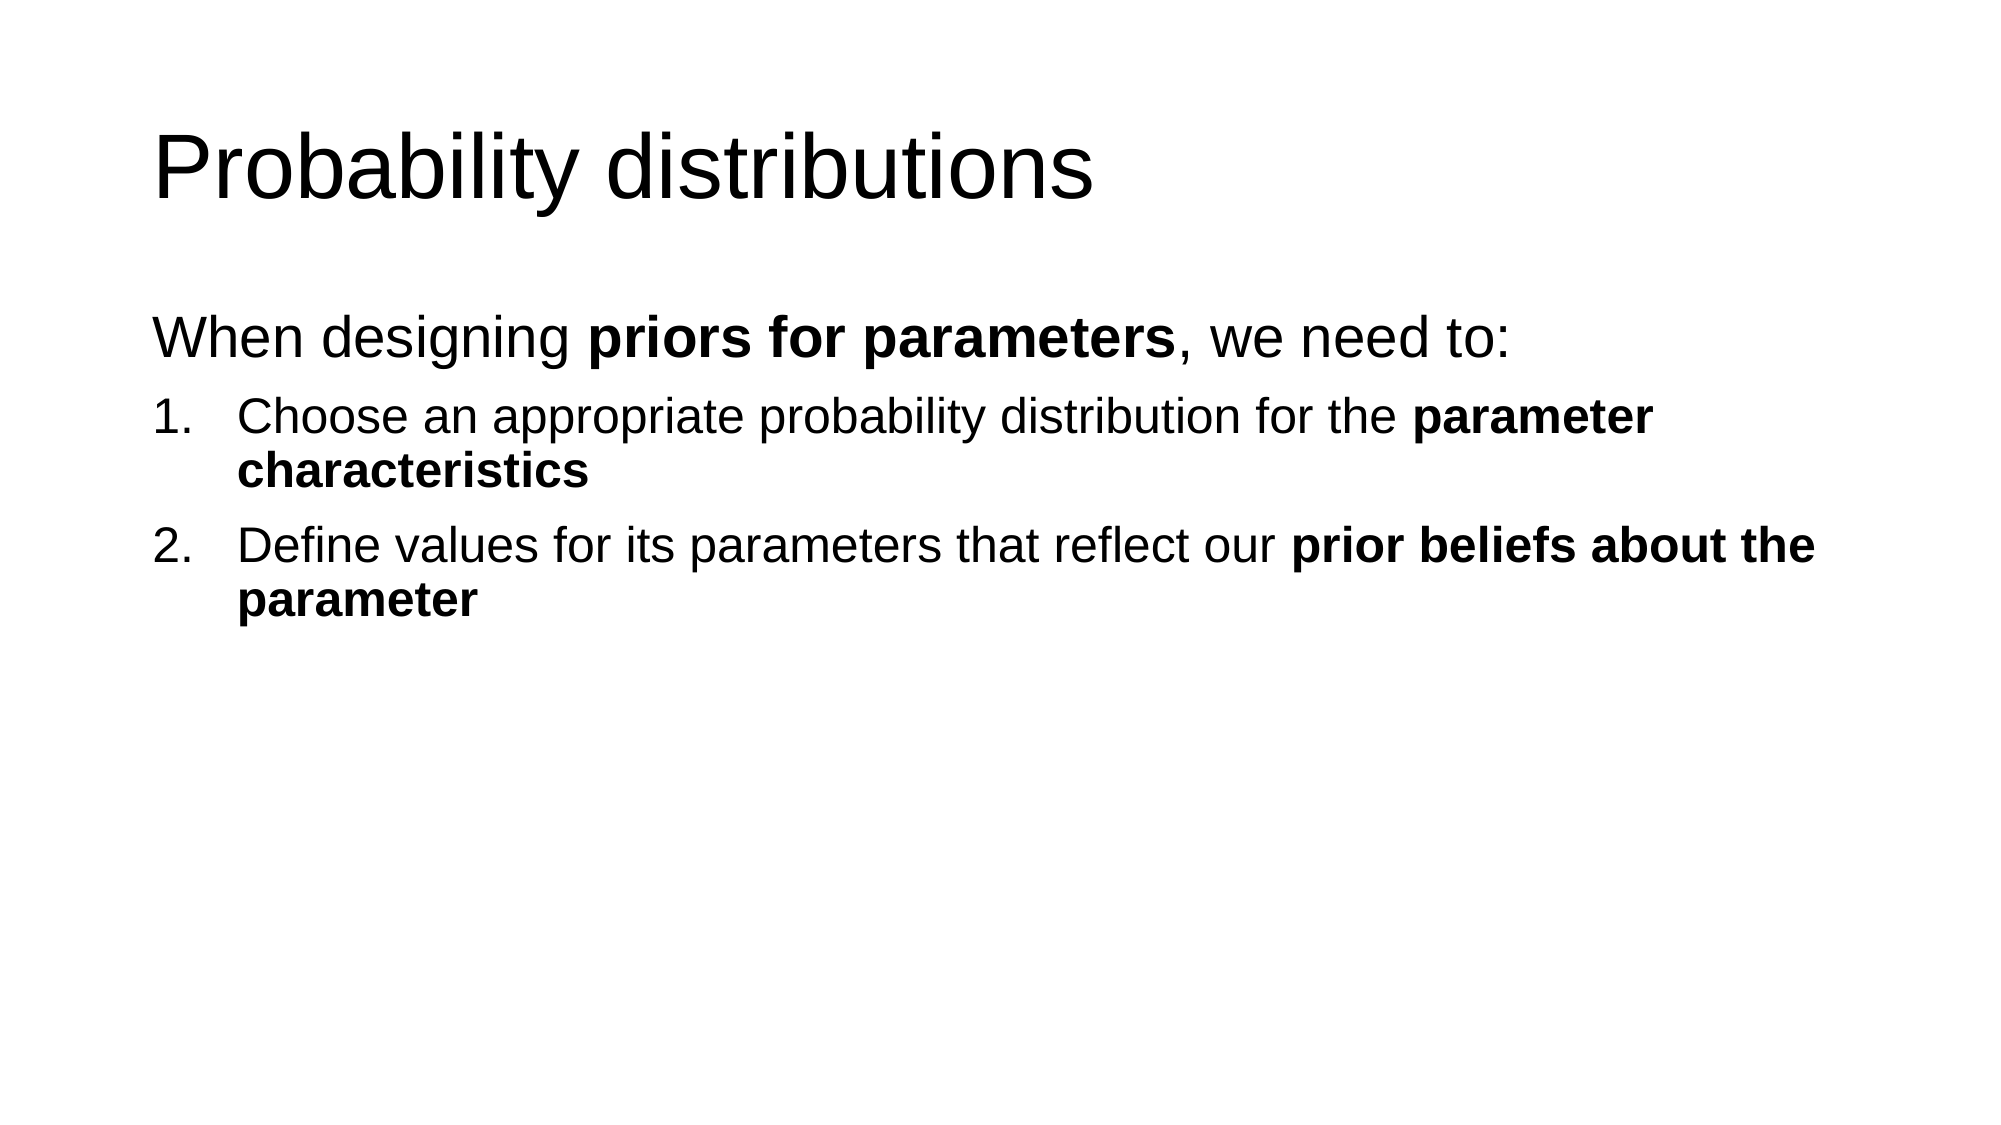

# Probability distributions
When designing priors for parameters, we need to:
Choose an appropriate probability distribution for the parameter characteristics
Define values for its parameters that reflect our prior beliefs about the parameter